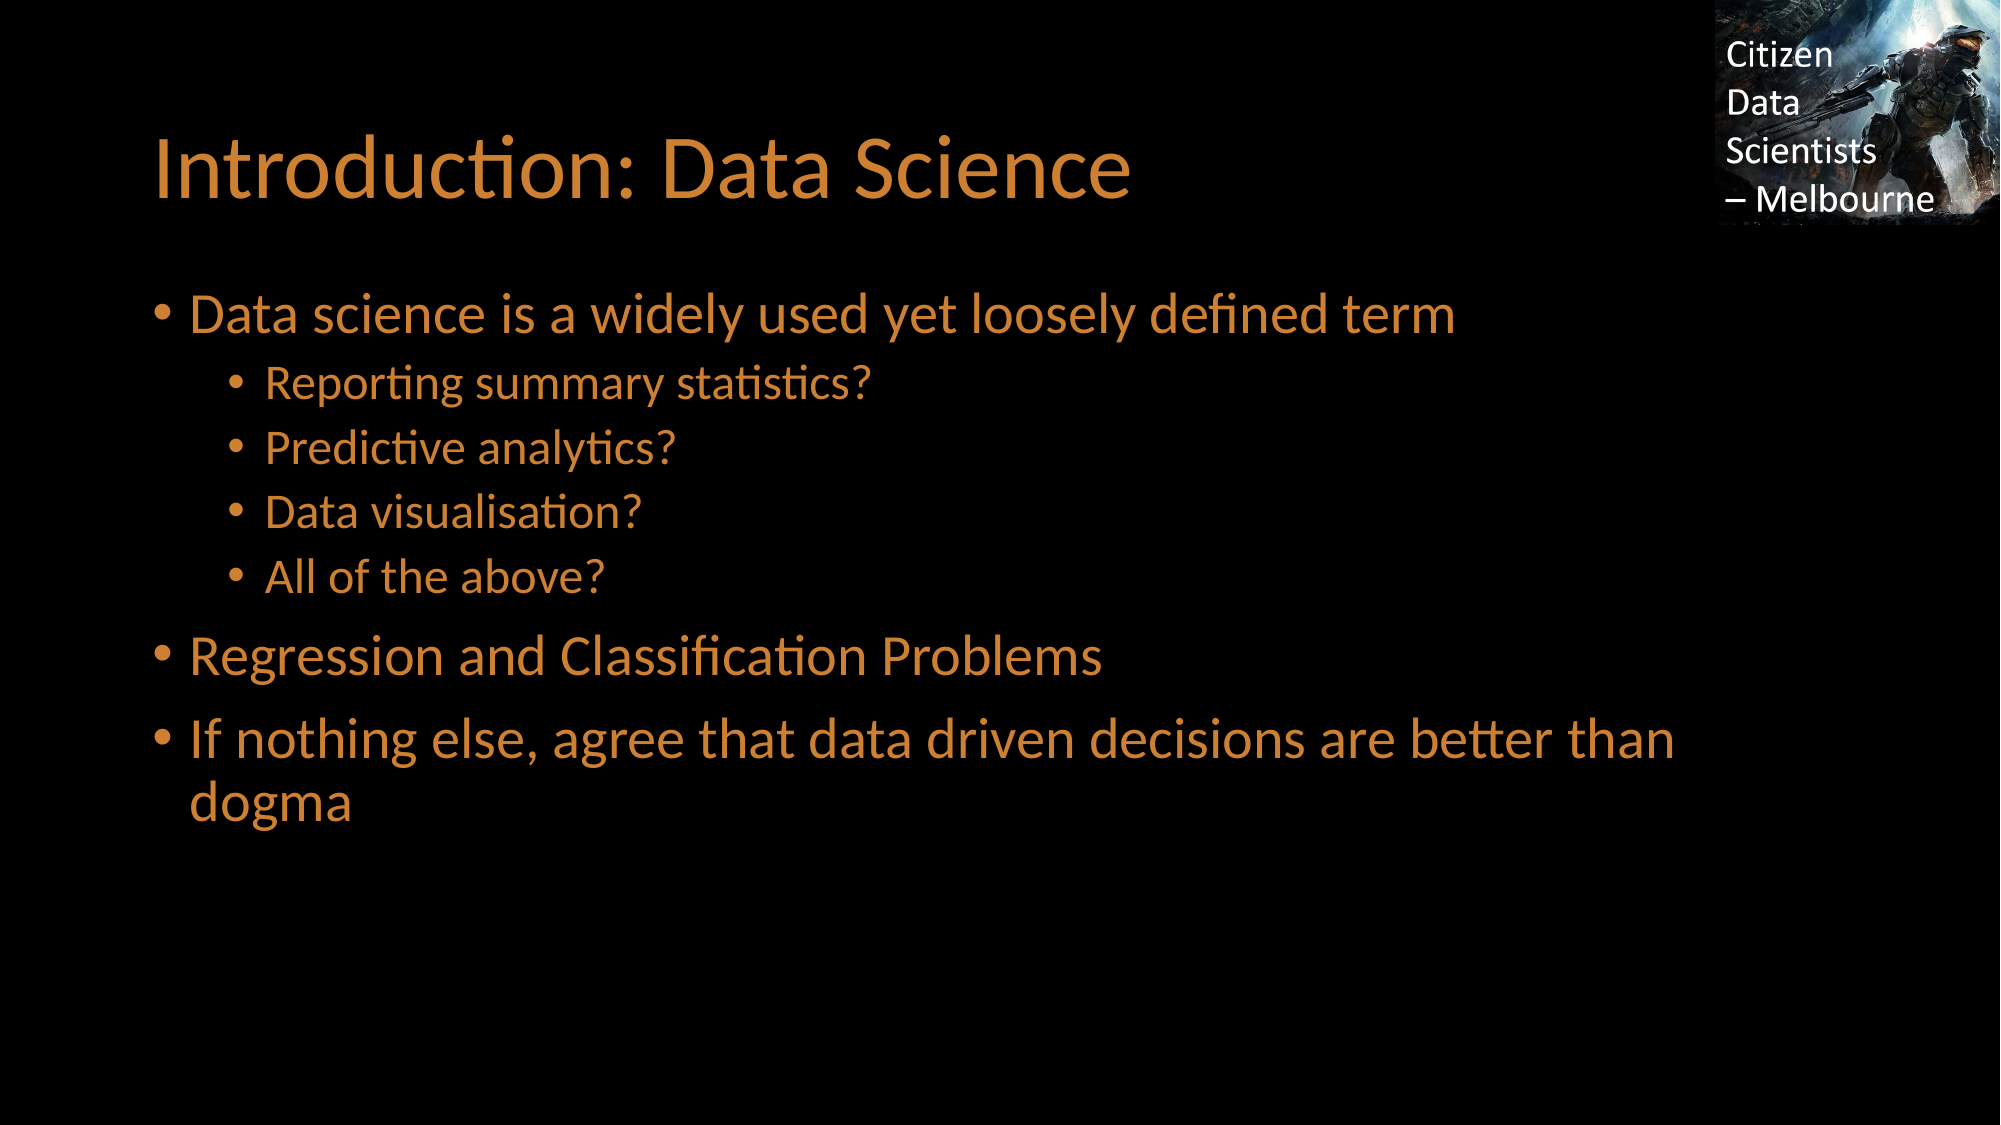

# Introduction: Data Science
Data science is a widely used yet loosely defined term
Reporting summary statistics?
Predictive analytics?
Data visualisation?
All of the above?
Regression and Classification Problems
If nothing else, agree that data driven decisions are better than dogma